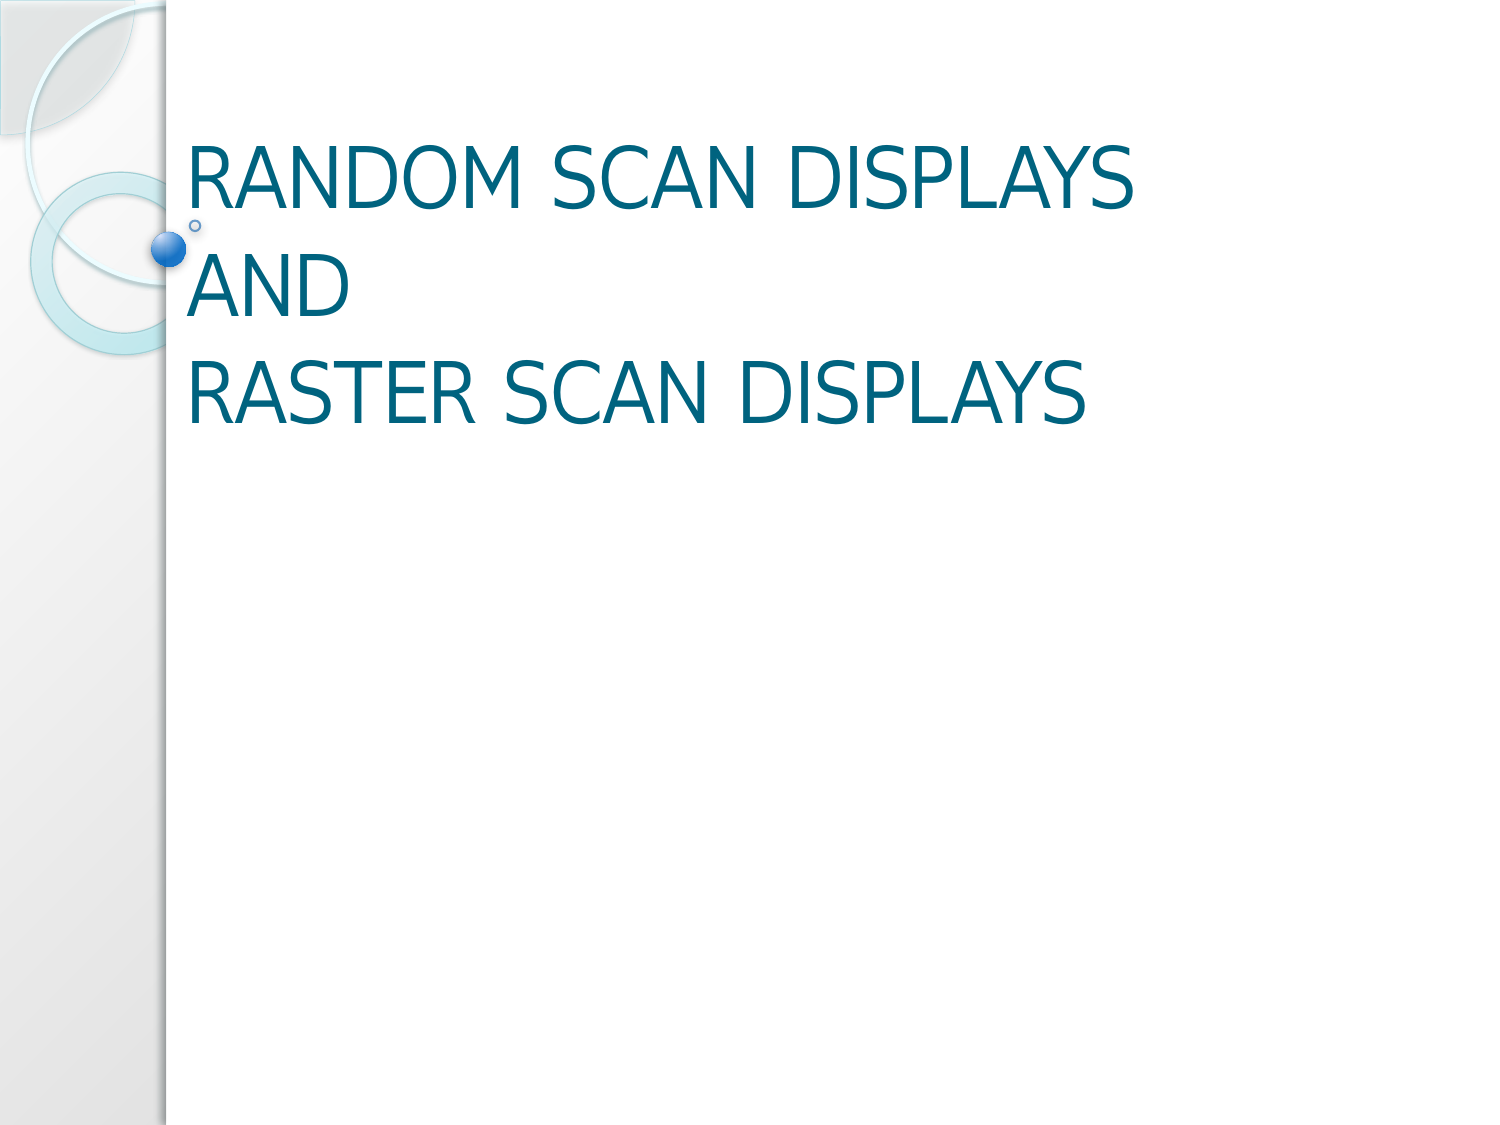

# RANDOM SCAN DISPLAYS AND RASTER SCAN DISPLAYS